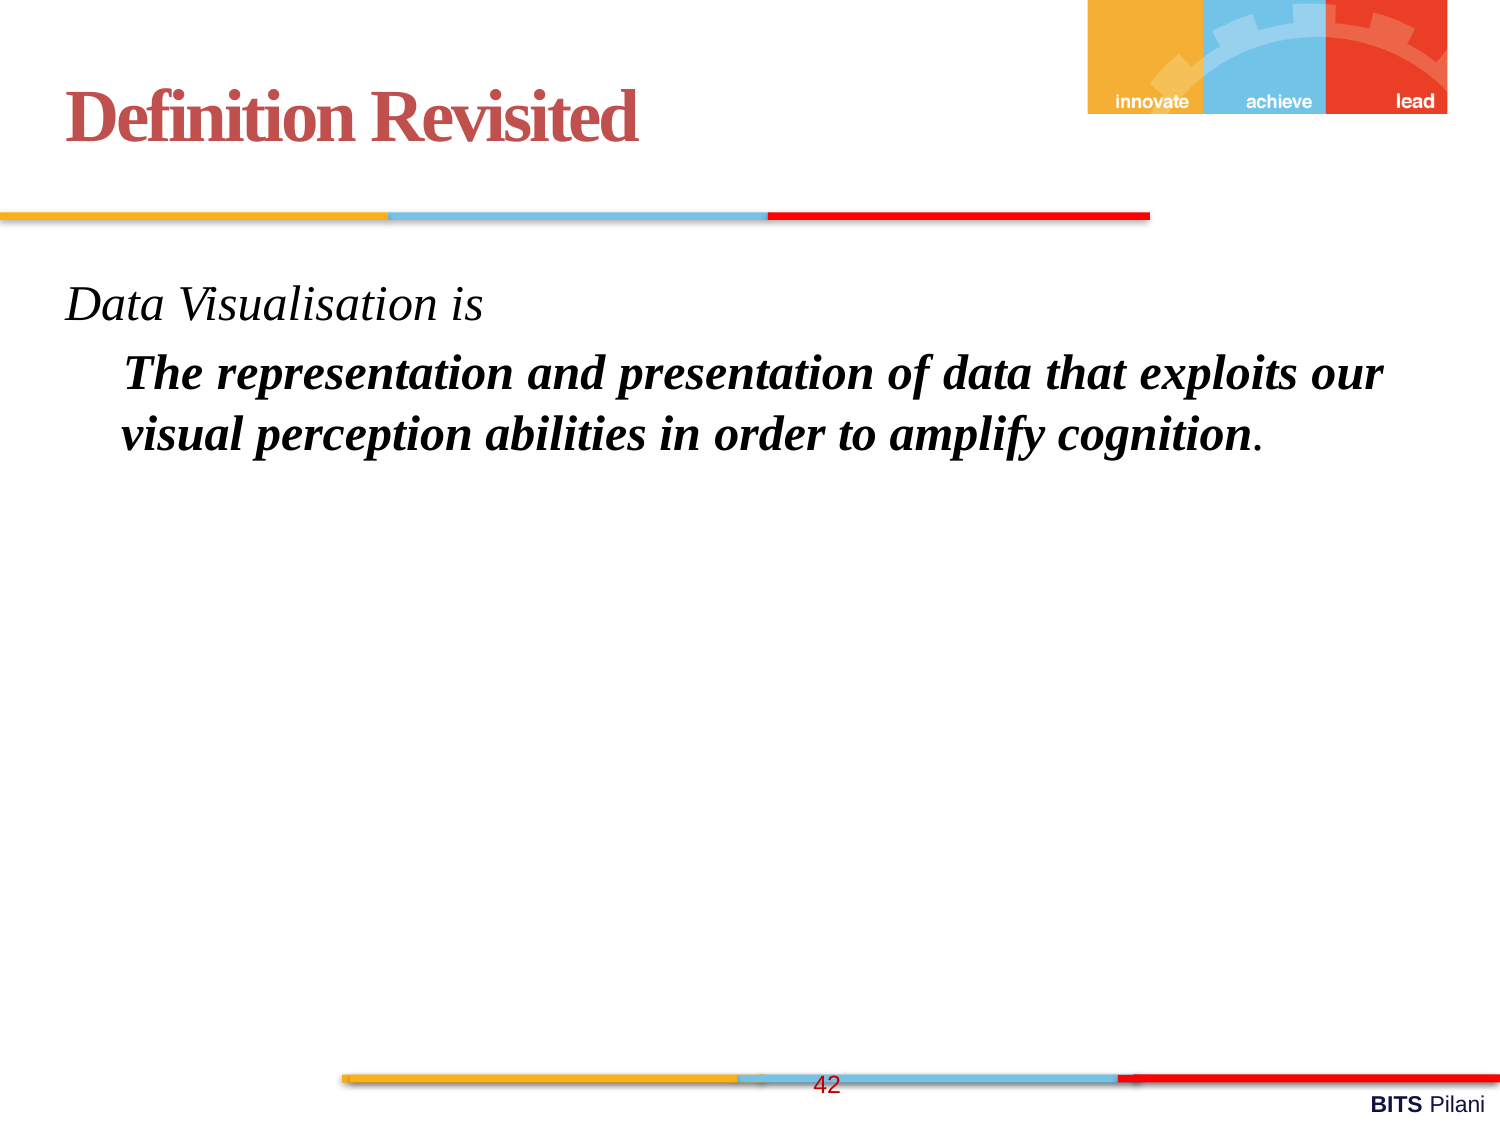

Definition Revisited
Data Visualisation is
The representation and presentation of data that exploits our visual perception abilities in order to amplify cognition.
42